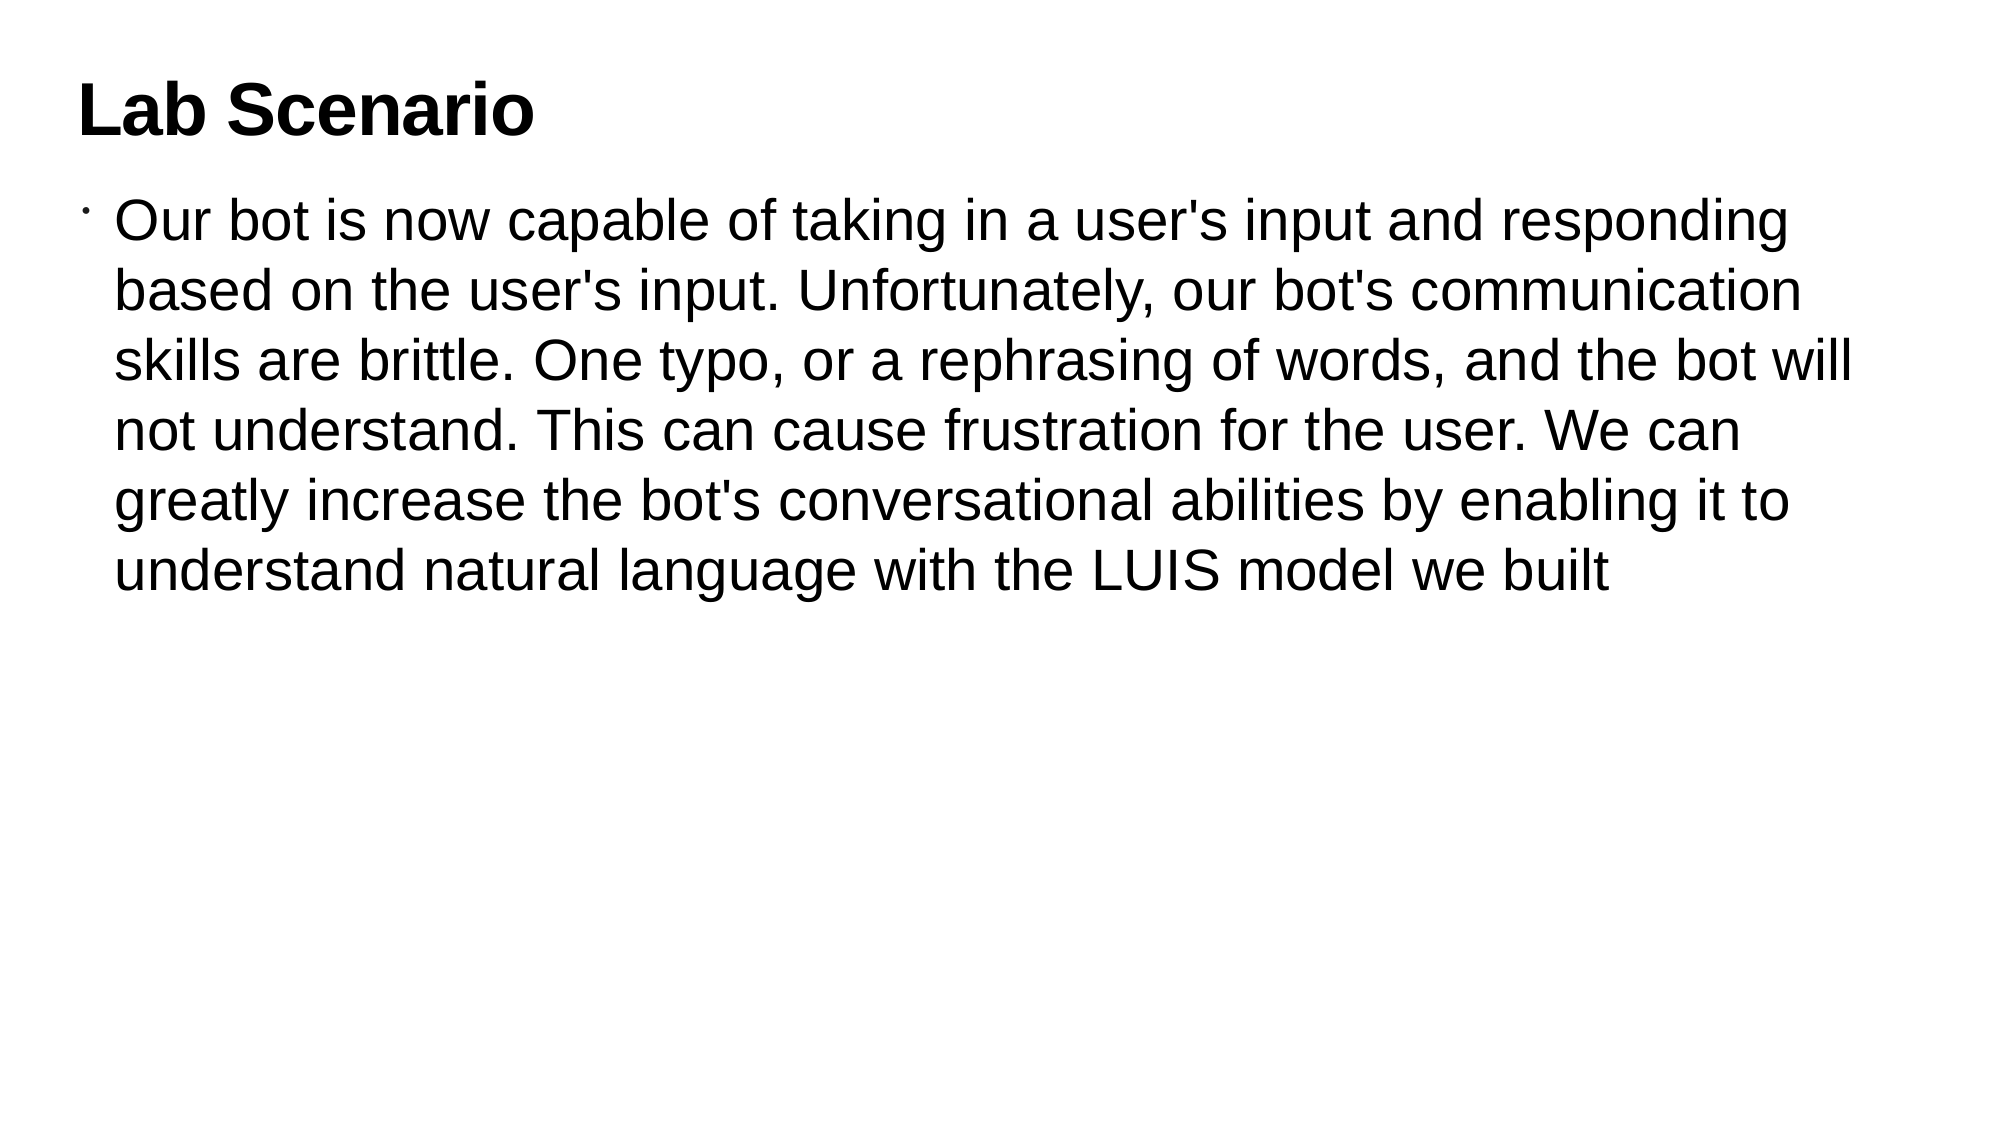

# Lab Scenario
Our bot is now capable of taking in a user's input and responding based on the user's input. Unfortunately, our bot's communication skills are brittle. One typo, or a rephrasing of words, and the bot will not understand. This can cause frustration for the user. We can greatly increase the bot's conversational abilities by enabling it to understand natural language with the LUIS model we built